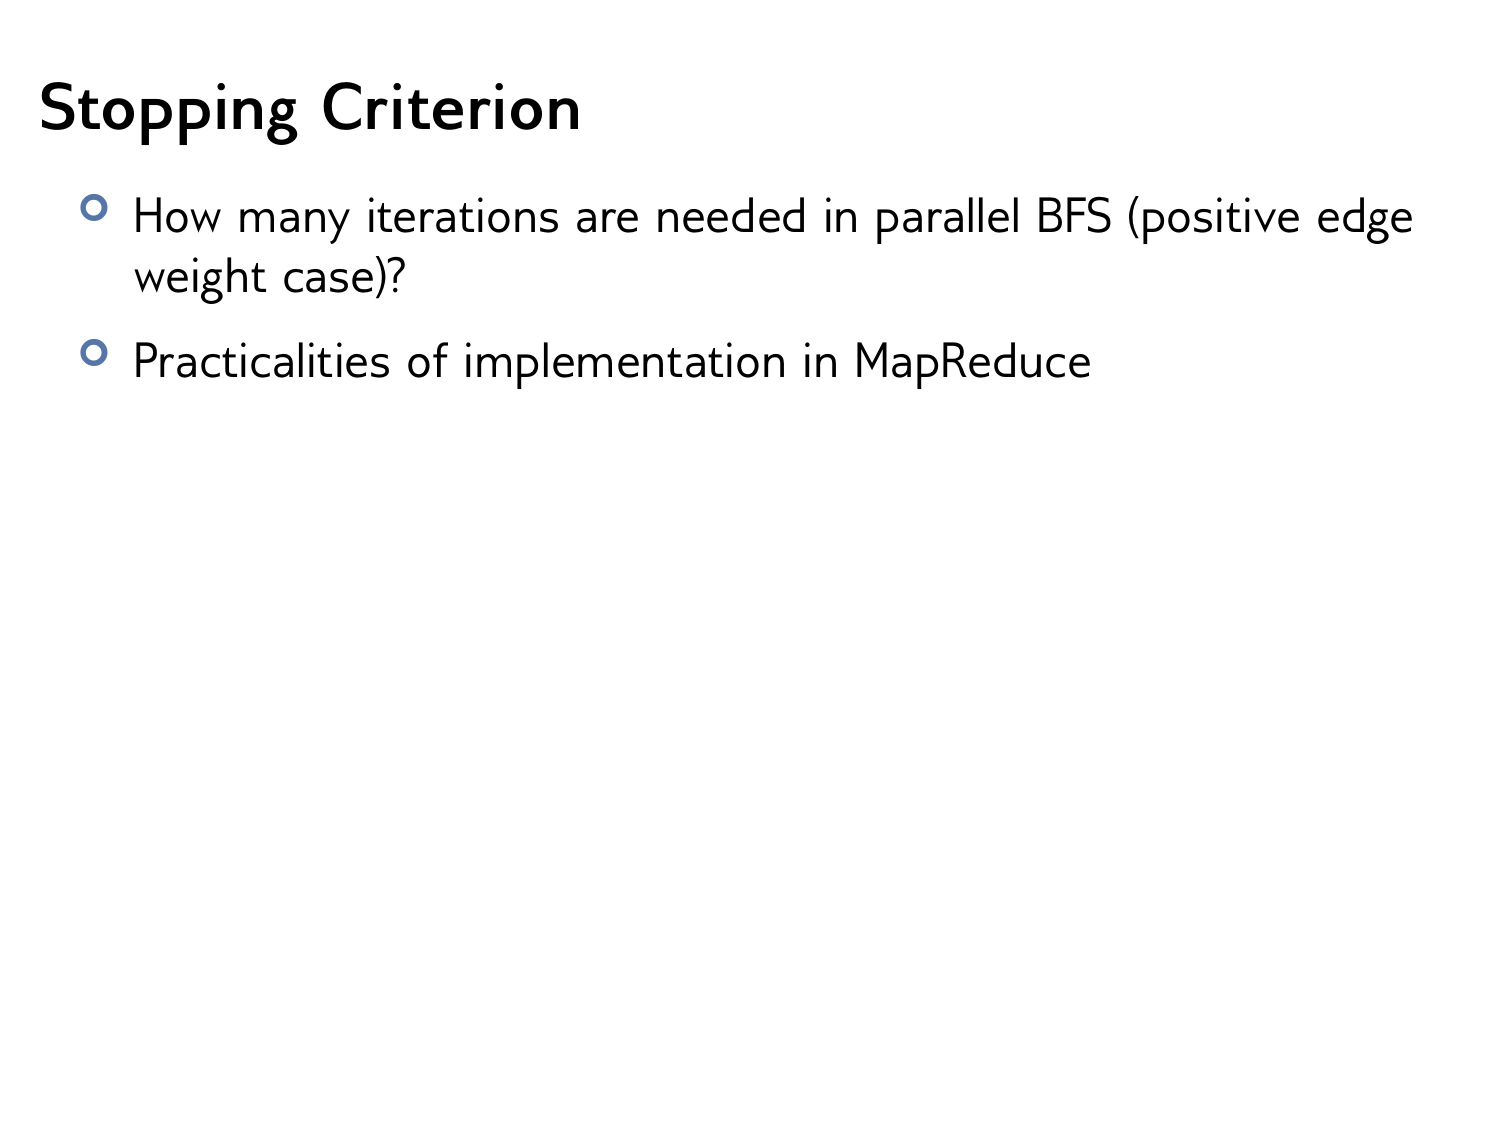

# Stopping Criterion
How many iterations are needed in parallel BFS (positive edge weight case)?
Practicalities of implementation in MapReduce